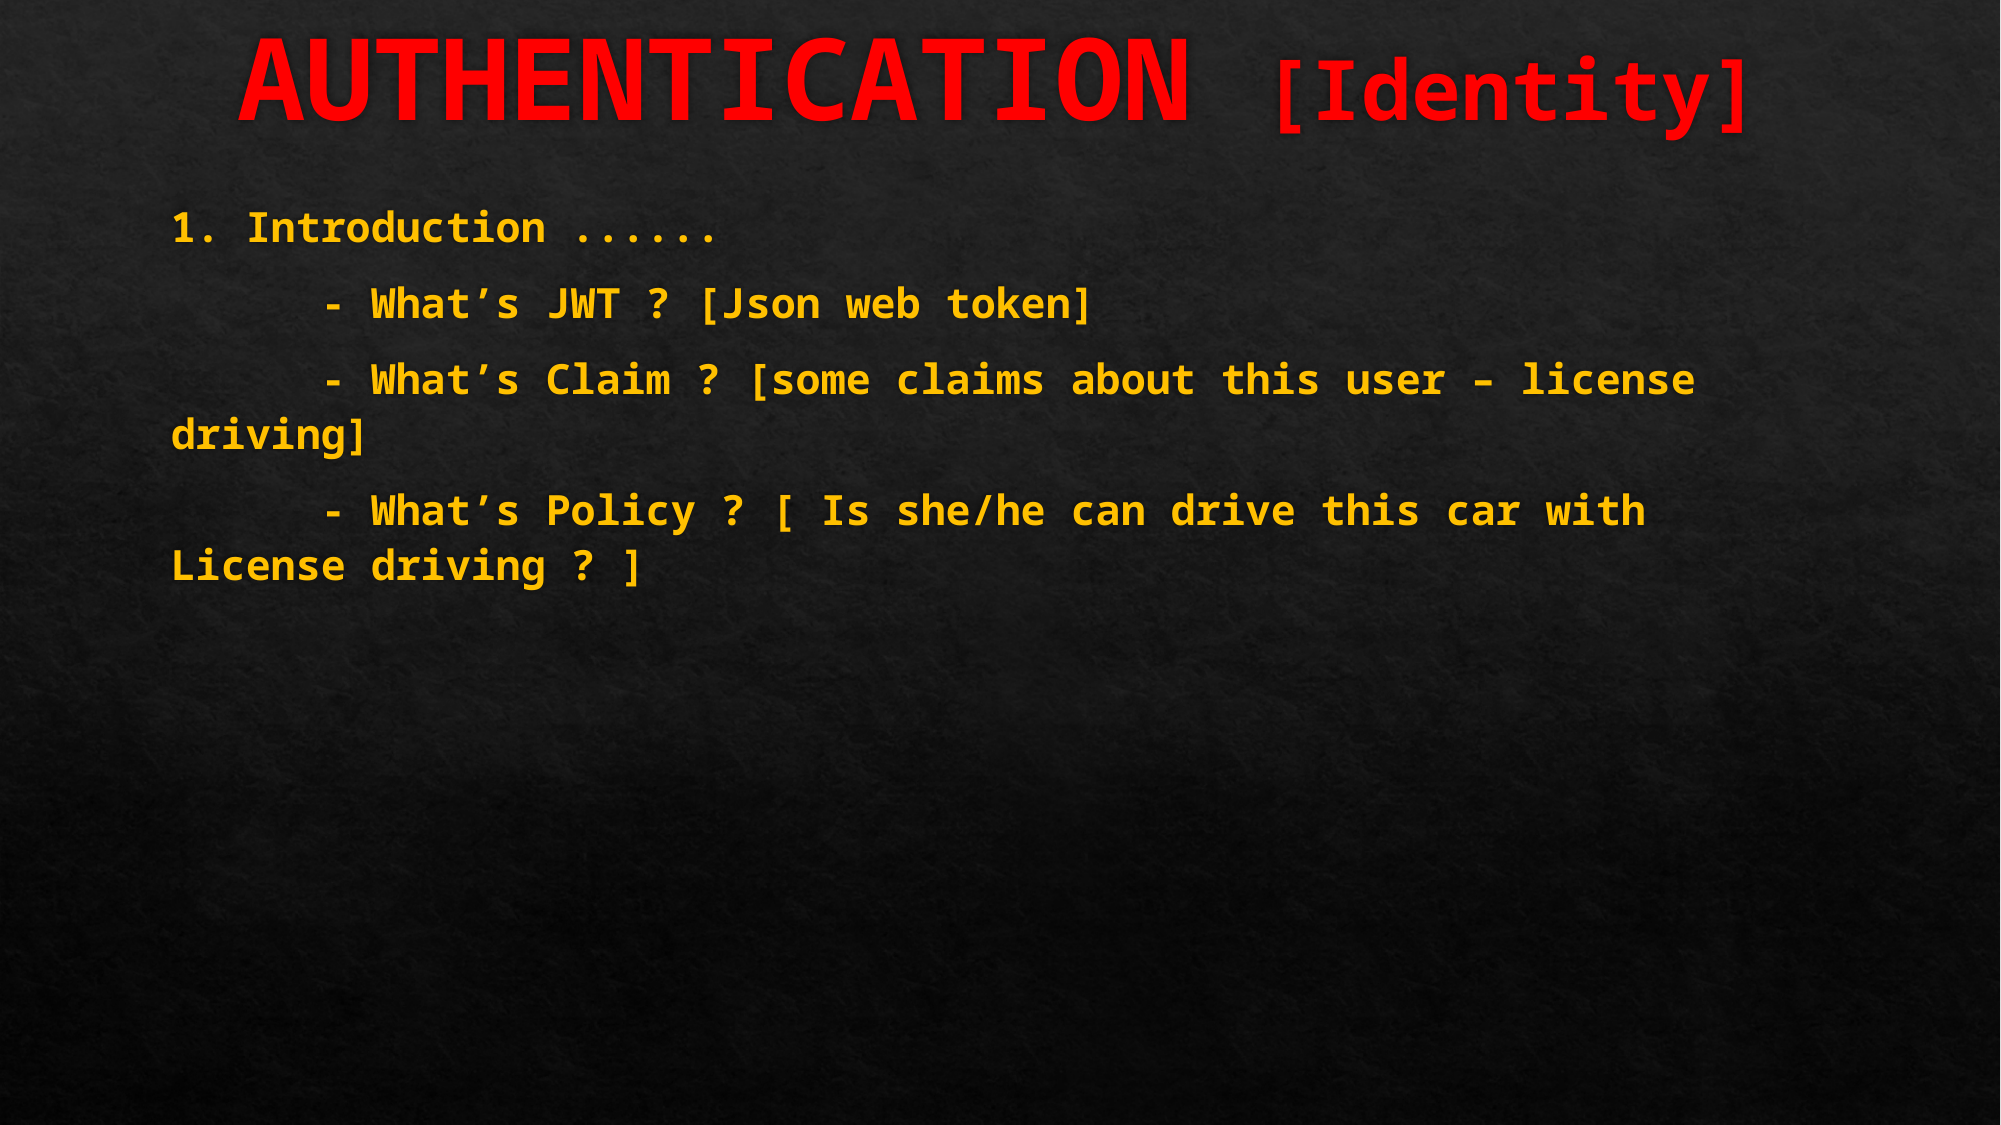

# AUTHENTICATION [Identity]
1. Introduction ......
	- What’s JWT ? [Json web token]
	- What’s Claim ? [some claims about this user – license driving]
	- What’s Policy ? [ Is she/he can drive this car with License driving ? ]